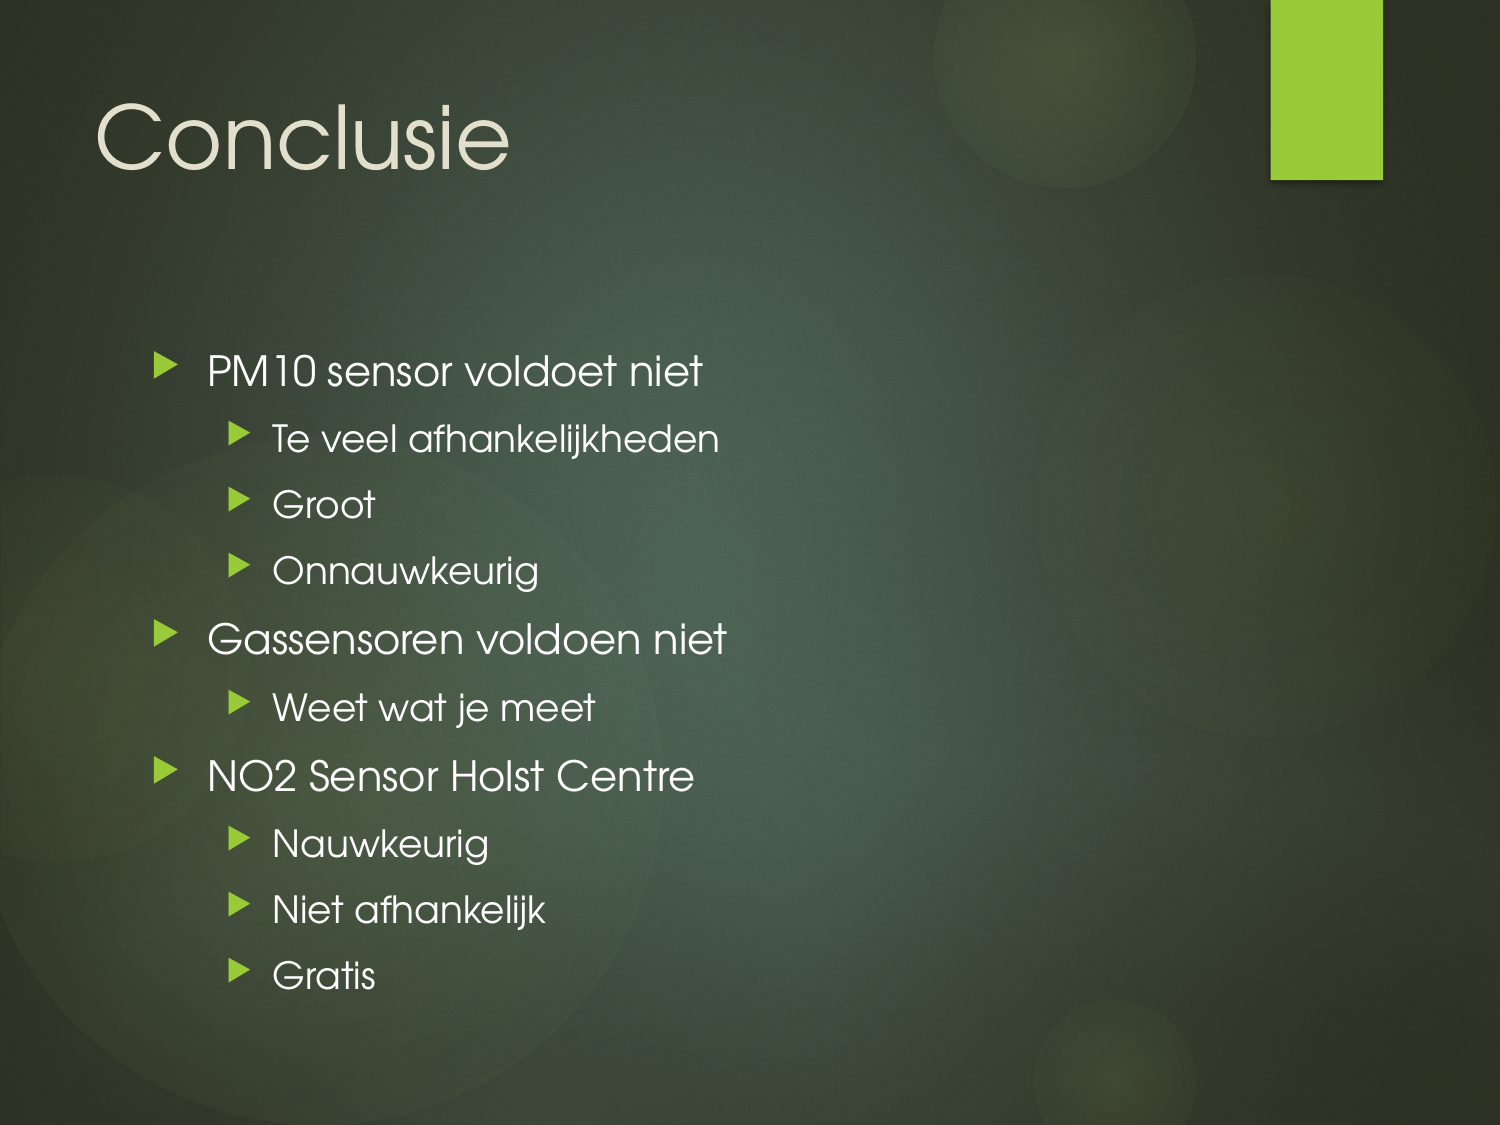

# Conclusie
PM10 sensor voldoet niet
Te veel afhankelijkheden
Groot
Onnauwkeurig
Gassensoren voldoen niet
Weet wat je meet
NO2 Sensor Holst Centre
Nauwkeurig
Niet afhankelijk
Gratis